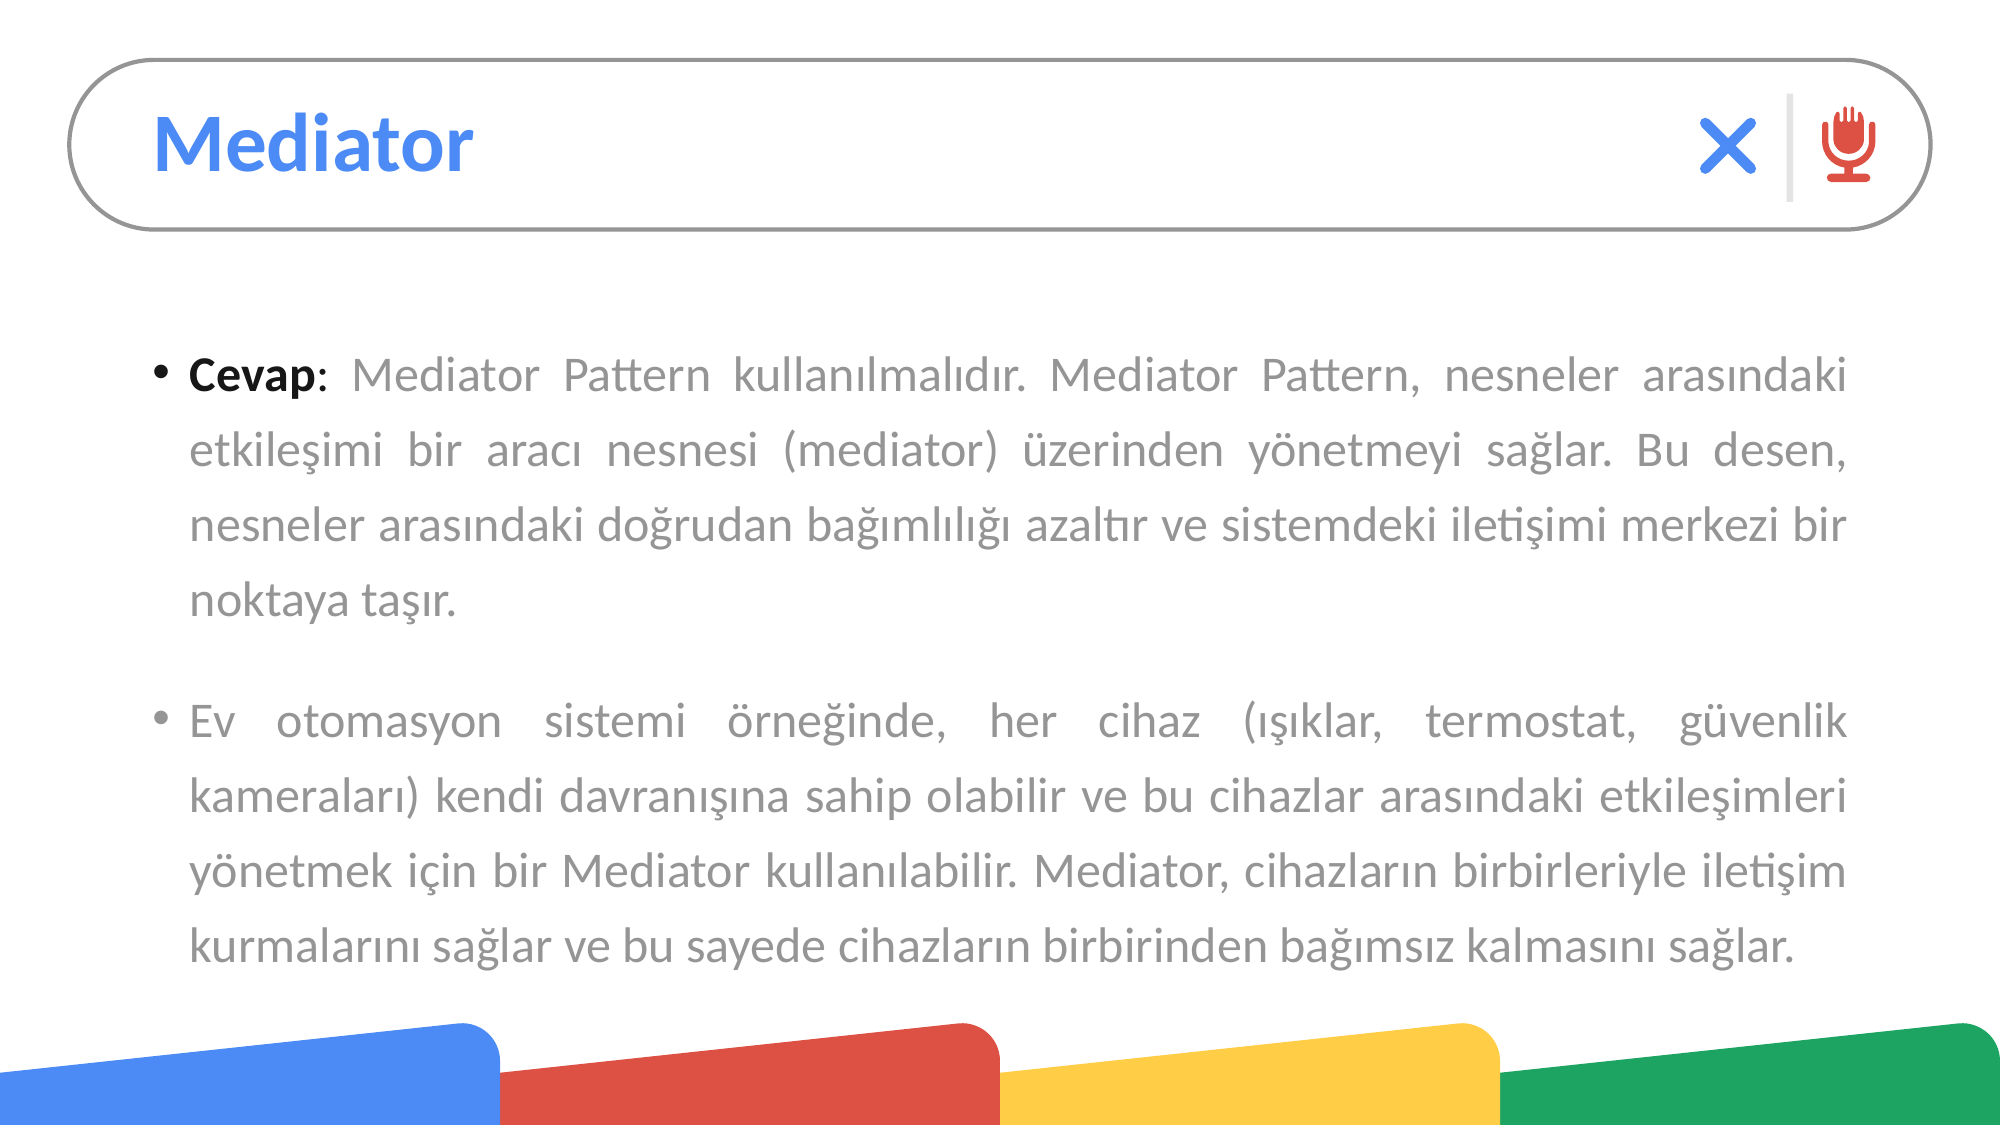

# Mediator

Cevap: Mediator Pattern kullanılmalıdır. Mediator Pattern, nesneler arasındaki etkileşimi bir aracı nesnesi (mediator) üzerinden yönetmeyi sağlar. Bu desen, nesneler arasındaki doğrudan bağımlılığı azaltır ve sistemdeki iletişimi merkezi bir noktaya taşır.
Ev otomasyon sistemi örneğinde, her cihaz (ışıklar, termostat, güvenlik kameraları) kendi davranışına sahip olabilir ve bu cihazlar arasındaki etkileşimleri yönetmek için bir Mediator kullanılabilir. Mediator, cihazların birbirleriyle iletişim kurmalarını sağlar ve bu sayede cihazların birbirinden bağımsız kalmasını sağlar.